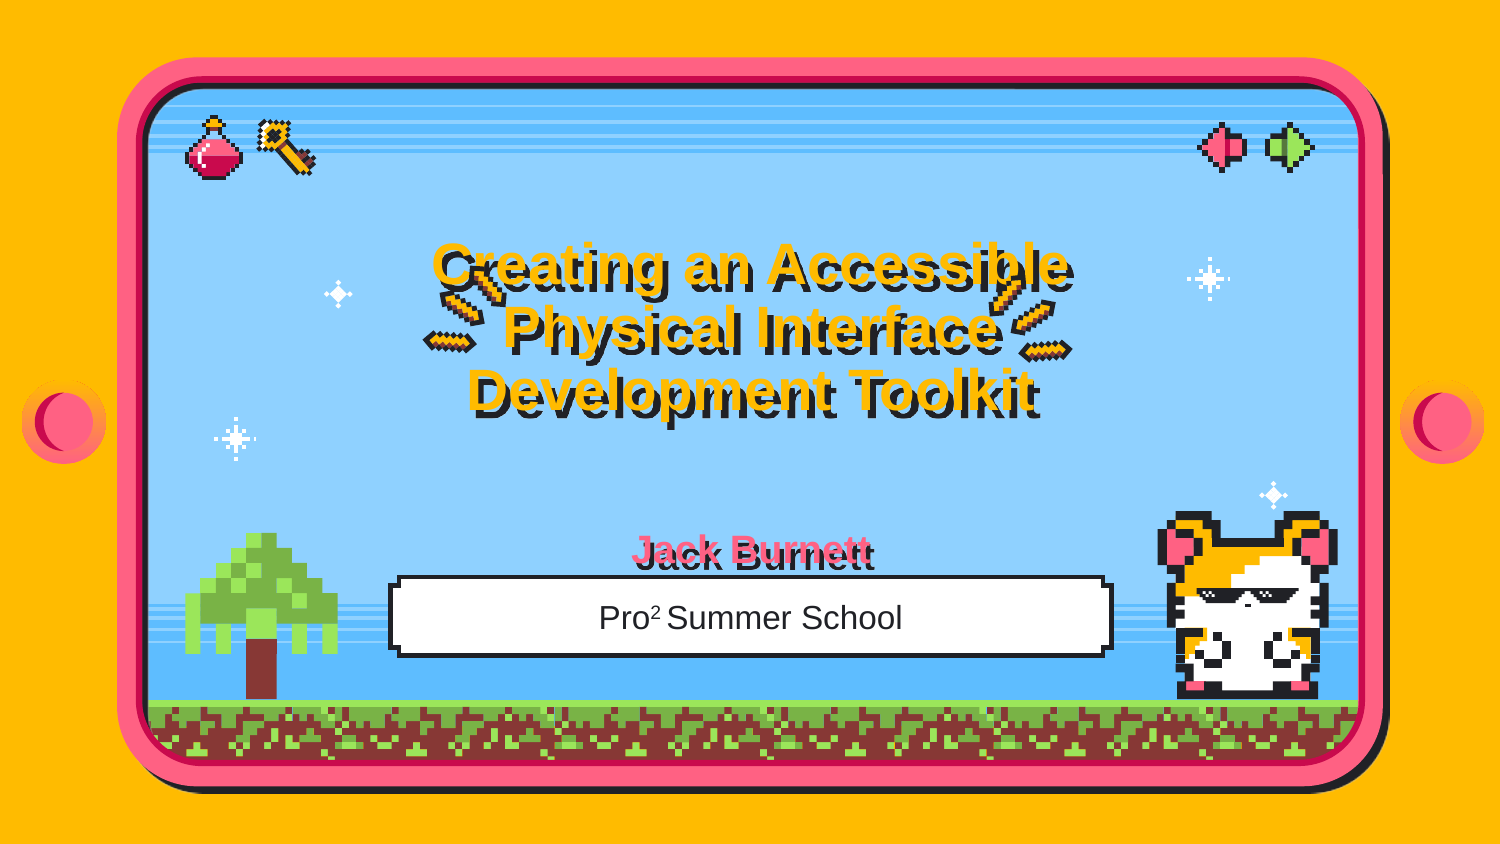

# Creating an Accessible Physical Interface Development Toolkit

Jack Burnett

Pro2 Summer School